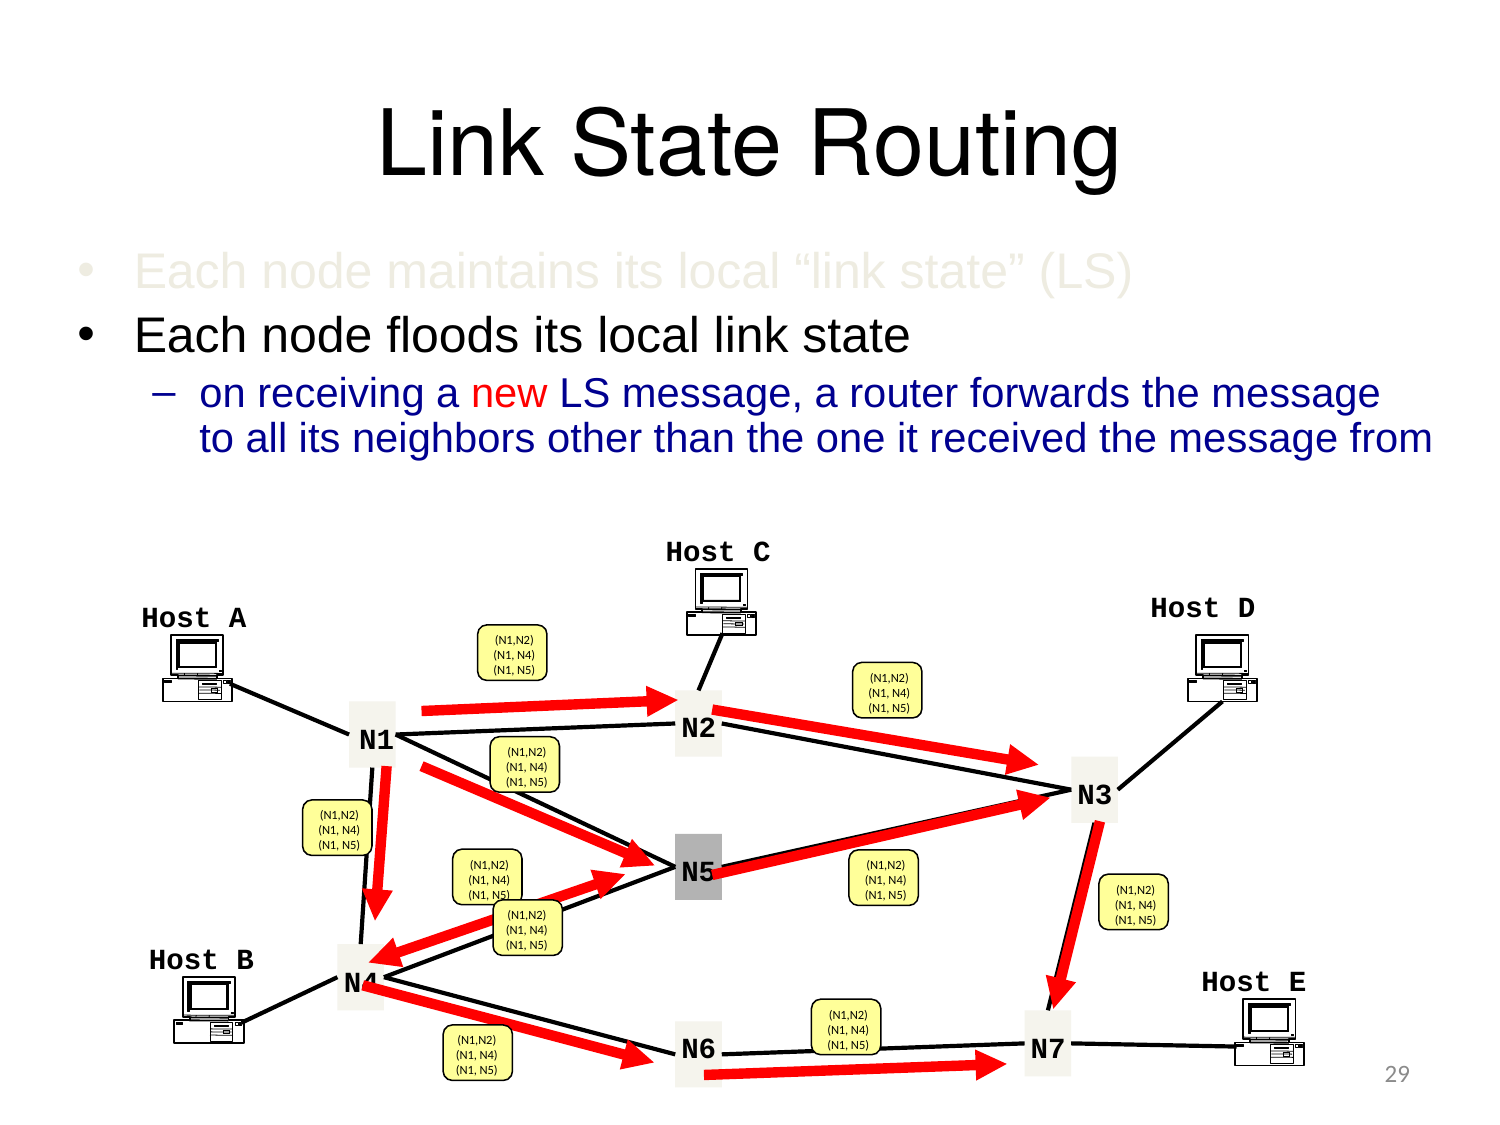

# Link State Routing
Each node maintains its local “link state” (LS)
Each node floods its local link state
on receiving a new LS message, a router forwards the message
to all its neighbors other than the one it received the message from

Host C

Host D
Host A

N2
N1

N3

N5

Host B

Host E
N4

N6
N7

(N1,N2)
(N1, N4)
(N1, N5)

(N1,N2)
(N1, N4)
(N1, N5)

(N1,N2)
(N1, N4)
(N1, N5)

(N1,N2)
(N1, N4)
(N1, N5)

(N1,N2)
(N1, N4)
(N1, N5)

(N1,N2)
(N1, N4)
(N1, N5)

(N1,N2)
(N1, N4)
(N1, N5)

(N1,N2)
(N1, N4)
(N1, N5)

(N1,N2)
(N1, N4)
(N1, N5)

(N1,N2)
(N1, N4)
(N1, N5)

29